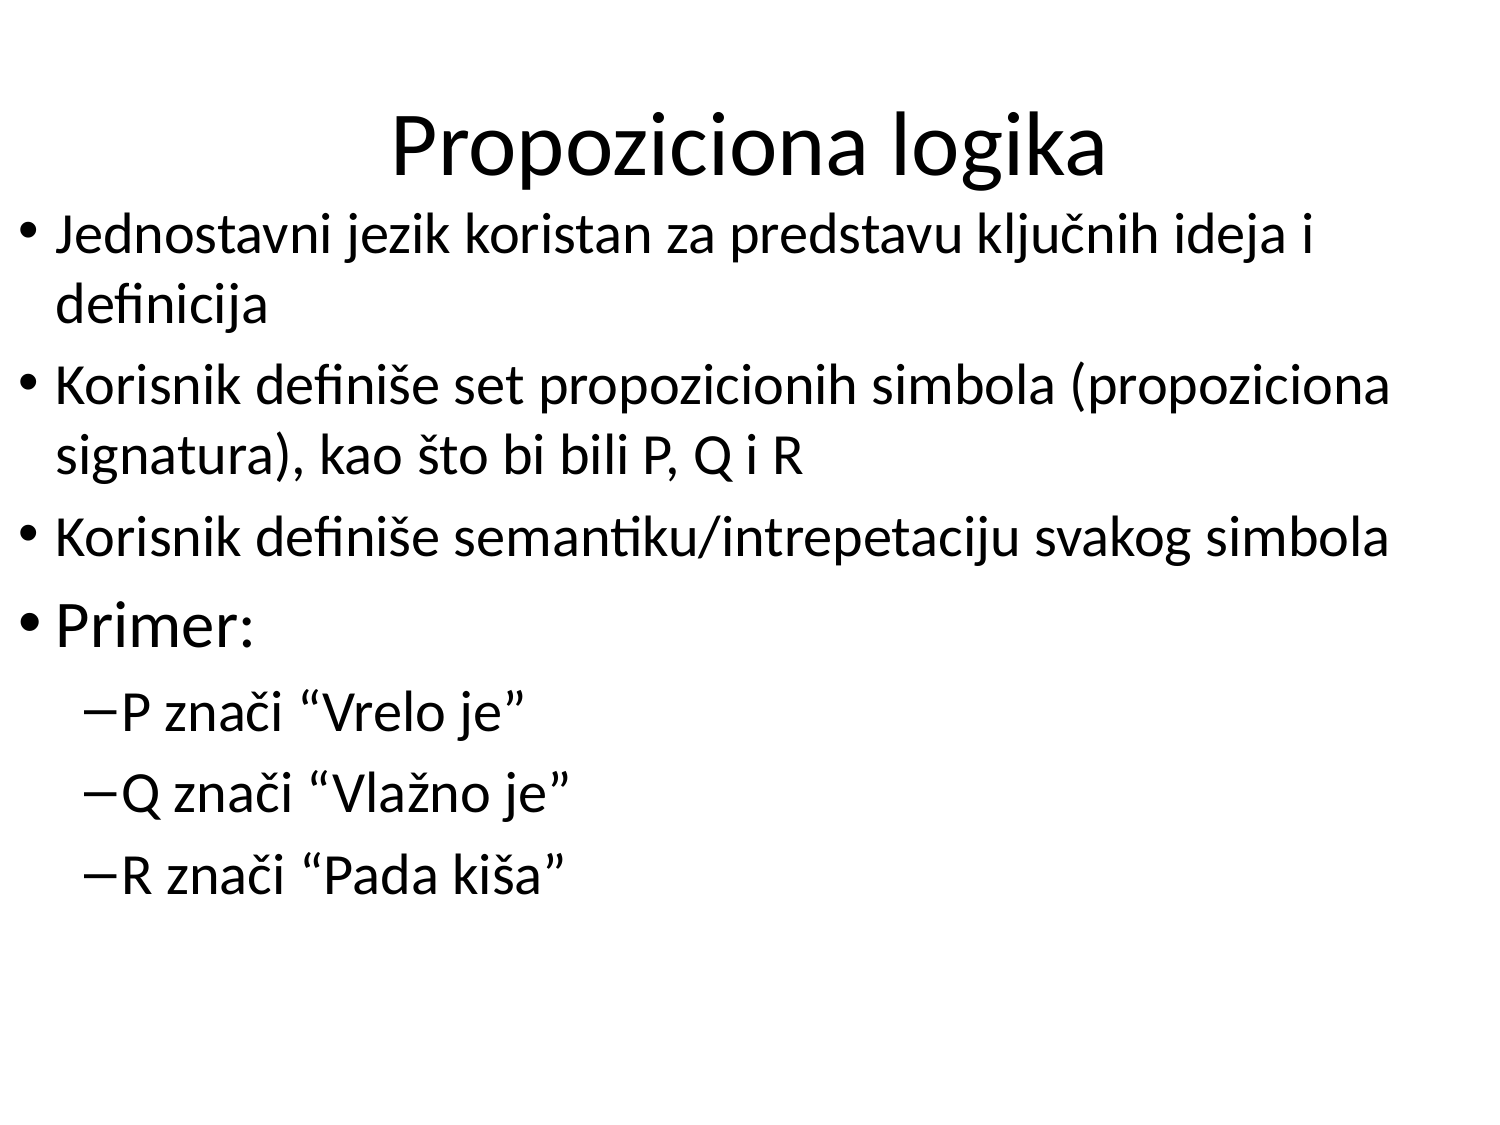

# Propoziciona logika
Jednostavni jezik koristan za predstavu ključnih ideja i definicija
Korisnik definiše set propozicionih simbola (propoziciona signatura), kao što bi bili P, Q i R
Korisnik definiše semantiku/intrepetaciju svakog simbola
Primer:
P znači “Vrelo je”
Q znači “Vlažno je”
R znači “Pada kiša”